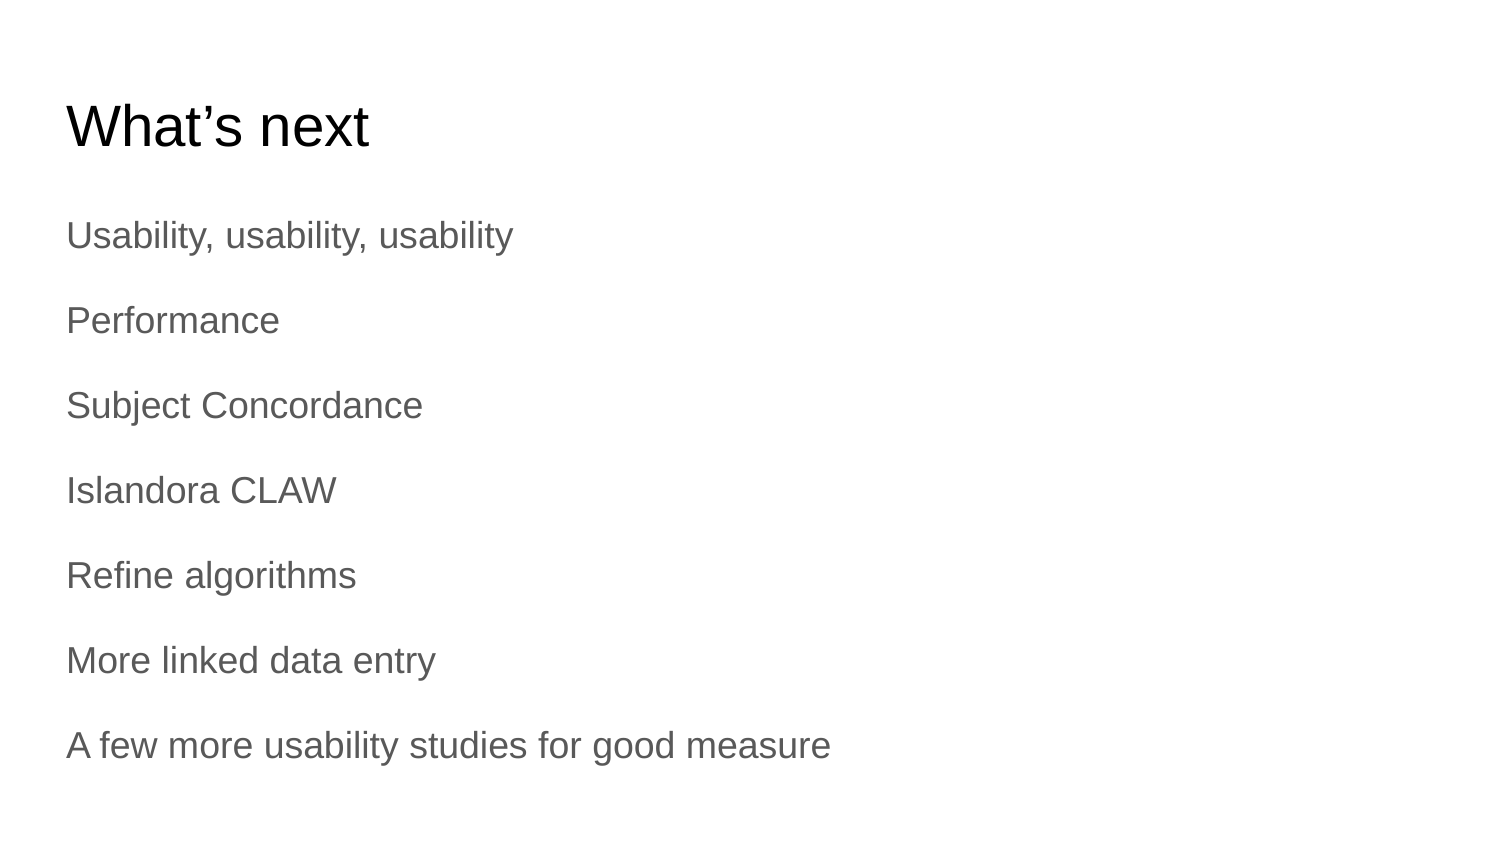

# What’s next
Usability, usability, usability
Performance
Subject Concordance
Islandora CLAW
Refine algorithms
More linked data entry
A few more usability studies for good measure